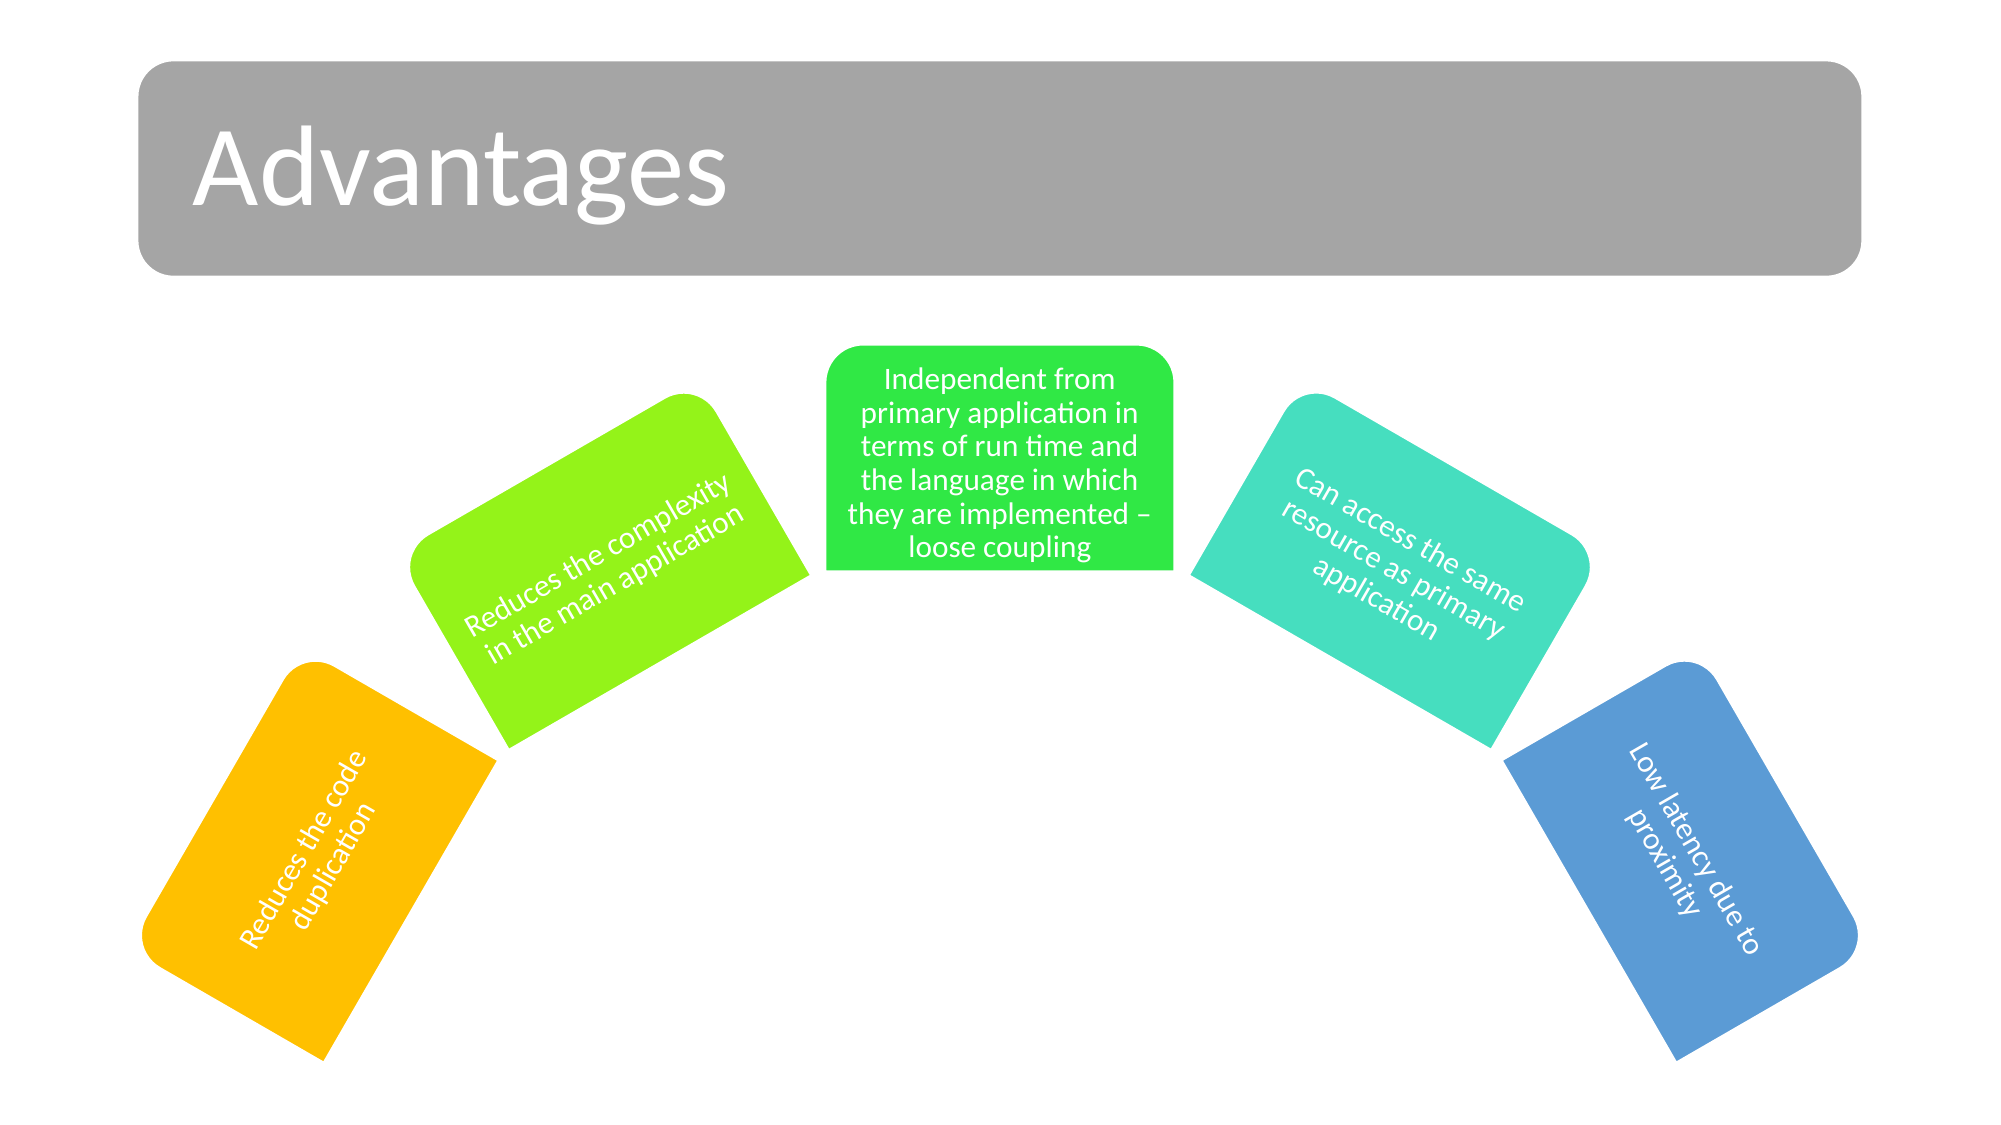

Advantages
Reduces the code duplication
Reduces the complexity in the main application
Independent from primary application in terms of run time and the language in which they are implemented – loose coupling
Can access the same resource as primary application
Low latency due to proximity